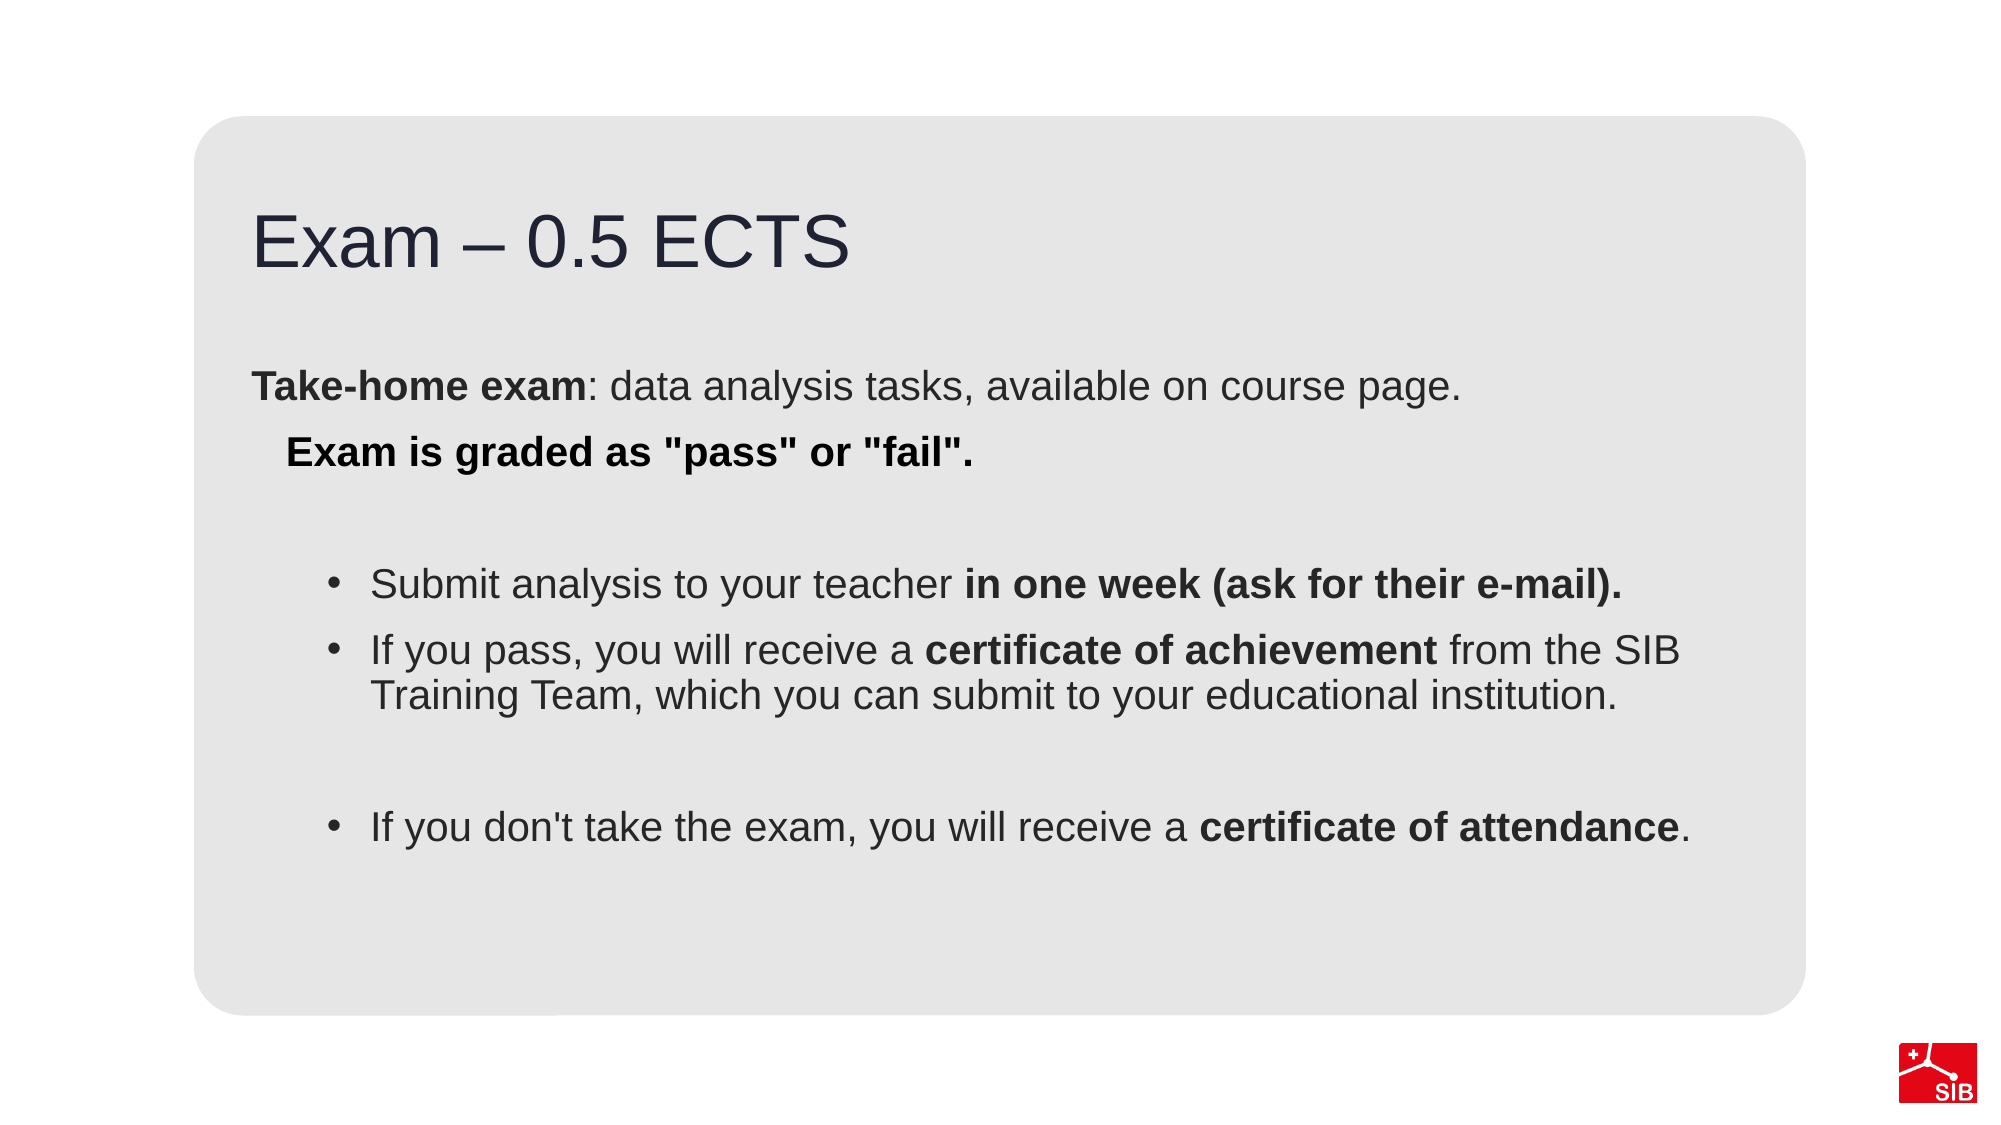

# Exam – 0.5 ECTS Take-home exam: data analysis tasks, available on course page.
   Exam is graded as "pass" or "fail".

Submit analysis to your teacher in one week (ask for their e-mail).
If you pass, you will receive a certificate of achievement from the SIB Training Team, which you can submit to your educational institution.

If you don't take the exam, you will receive a certificate of attendance.